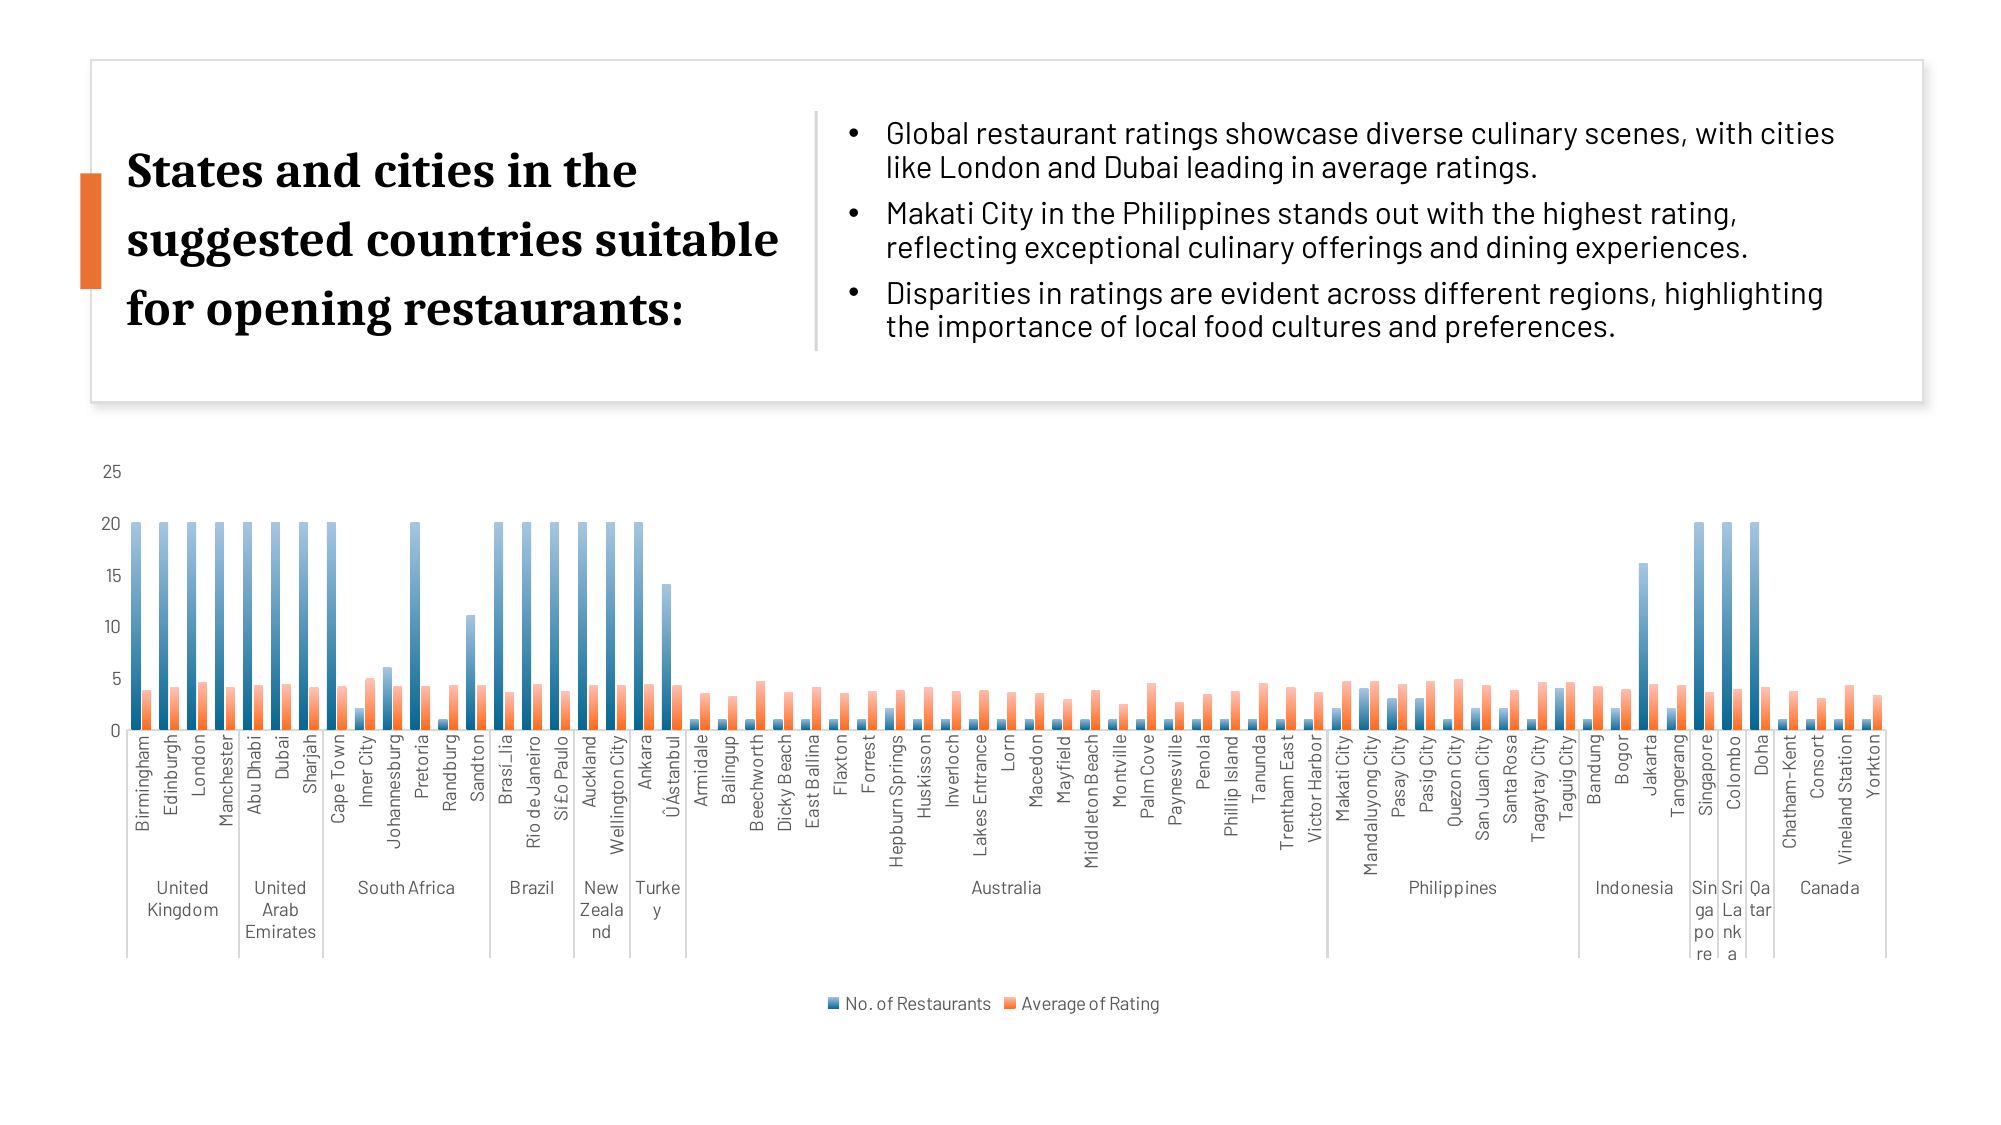

Global restaurant ratings showcase diverse culinary scenes, with cities like London and Dubai leading in average ratings.
Makati City in the Philippines stands out with the highest rating, reflecting exceptional culinary offerings and dining experiences.
Disparities in ratings are evident across different regions, highlighting the importance of local food cultures and preferences.
States and cities in the suggested countries suitable for opening restaurants:

### Chart

| Category | No. of Restaurants | Average of Rating |
|---|---|---|
| Birmingham | 20.0 | 3.7300000000000004 |
| Edinburgh | 20.0 | 4.09 |
| London | 20.0 | 4.534999999999999 |
| Manchester | 20.0 | 4.045 |
| Abu Dhabi | 20.0 | 4.3 |
| Dubai | 20.0 | 4.369999999999999 |
| Sharjah | 20.0 | 4.029999999999999 |
| Cape Town | 20.0 | 4.11 |
| Inner City | 2.0 | 4.9 |
| Johannesburg | 6.0 | 4.2 |
| Pretoria | 20.0 | 4.19 |
| Randburg | 1.0 | 4.3 |
| Sandton | 11.0 | 4.300000000000001 |
| Brasí_lia | 20.0 | 3.5449999999999995 |
| Rio de Janeiro | 20.0 | 4.3149999999999995 |
| Sí£o Paulo | 20.0 | 3.6799999999999997 |
| Auckland | 20.0 | 4.275 |
| Wellington City | 20.0 | 4.249999999999999 |
| Ankara | 20.0 | 4.3050000000000015 |
| ÛÁstanbul | 14.0 | 4.292857142857144 |
| Armidale | 1.0 | 3.5 |
| Balingup | 1.0 | 3.2 |
| Beechworth | 1.0 | 4.6 |
| Dicky Beach | 1.0 | 3.6 |
| East Ballina | 1.0 | 4.1 |
| Flaxton | 1.0 | 3.5 |
| Forrest | 1.0 | 3.7 |
| Hepburn Springs | 2.0 | 3.8 |
| Huskisson | 1.0 | 4.1 |
| Inverloch | 1.0 | 3.7 |
| Lakes Entrance | 1.0 | 3.8 |
| Lorn | 1.0 | 3.6 |
| Macedon | 1.0 | 3.5 |
| Mayfield | 1.0 | 2.9 |
| Middleton Beach | 1.0 | 3.8 |
| Montville | 1.0 | 2.4 |
| Palm Cove | 1.0 | 4.4 |
| Paynesville | 1.0 | 2.6 |
| Penola | 1.0 | 3.4 |
| Phillip Island | 1.0 | 3.7 |
| Tanunda | 1.0 | 4.4 |
| Trentham East | 1.0 | 4.1 |
| Victor Harbor | 1.0 | 3.6 |
| Makati City | 2.0 | 4.65 |
| Mandaluyong City | 4.0 | 4.625 |
| Pasay City | 3.0 | 4.366666666666666 |
| Pasig City | 3.0 | 4.633333333333334 |
| Quezon City | 1.0 | 4.8 |
| San Juan City | 2.0 | 4.25 |
| Santa Rosa | 2.0 | 3.8 |
| Tagaytay City | 1.0 | 4.5 |
| Taguig City | 4.0 | 4.525 |
| Bandung | 1.0 | 4.2 |
| Bogor | 2.0 | 3.85 |
| Jakarta | 16.0 | 4.356249999999999 |
| Tangerang | 2.0 | 4.300000000000001 |
| Singapore | 20.0 | 3.575 |
| Colombo | 20.0 | 3.87 |
| Doha | 20.0 | 4.06 |
| Chatham-Kent | 1.0 | 3.7 |
| Consort | 1.0 | 3.0 |
| Vineland Station | 1.0 | 4.3 |
| Yorkton | 1.0 | 3.3 |